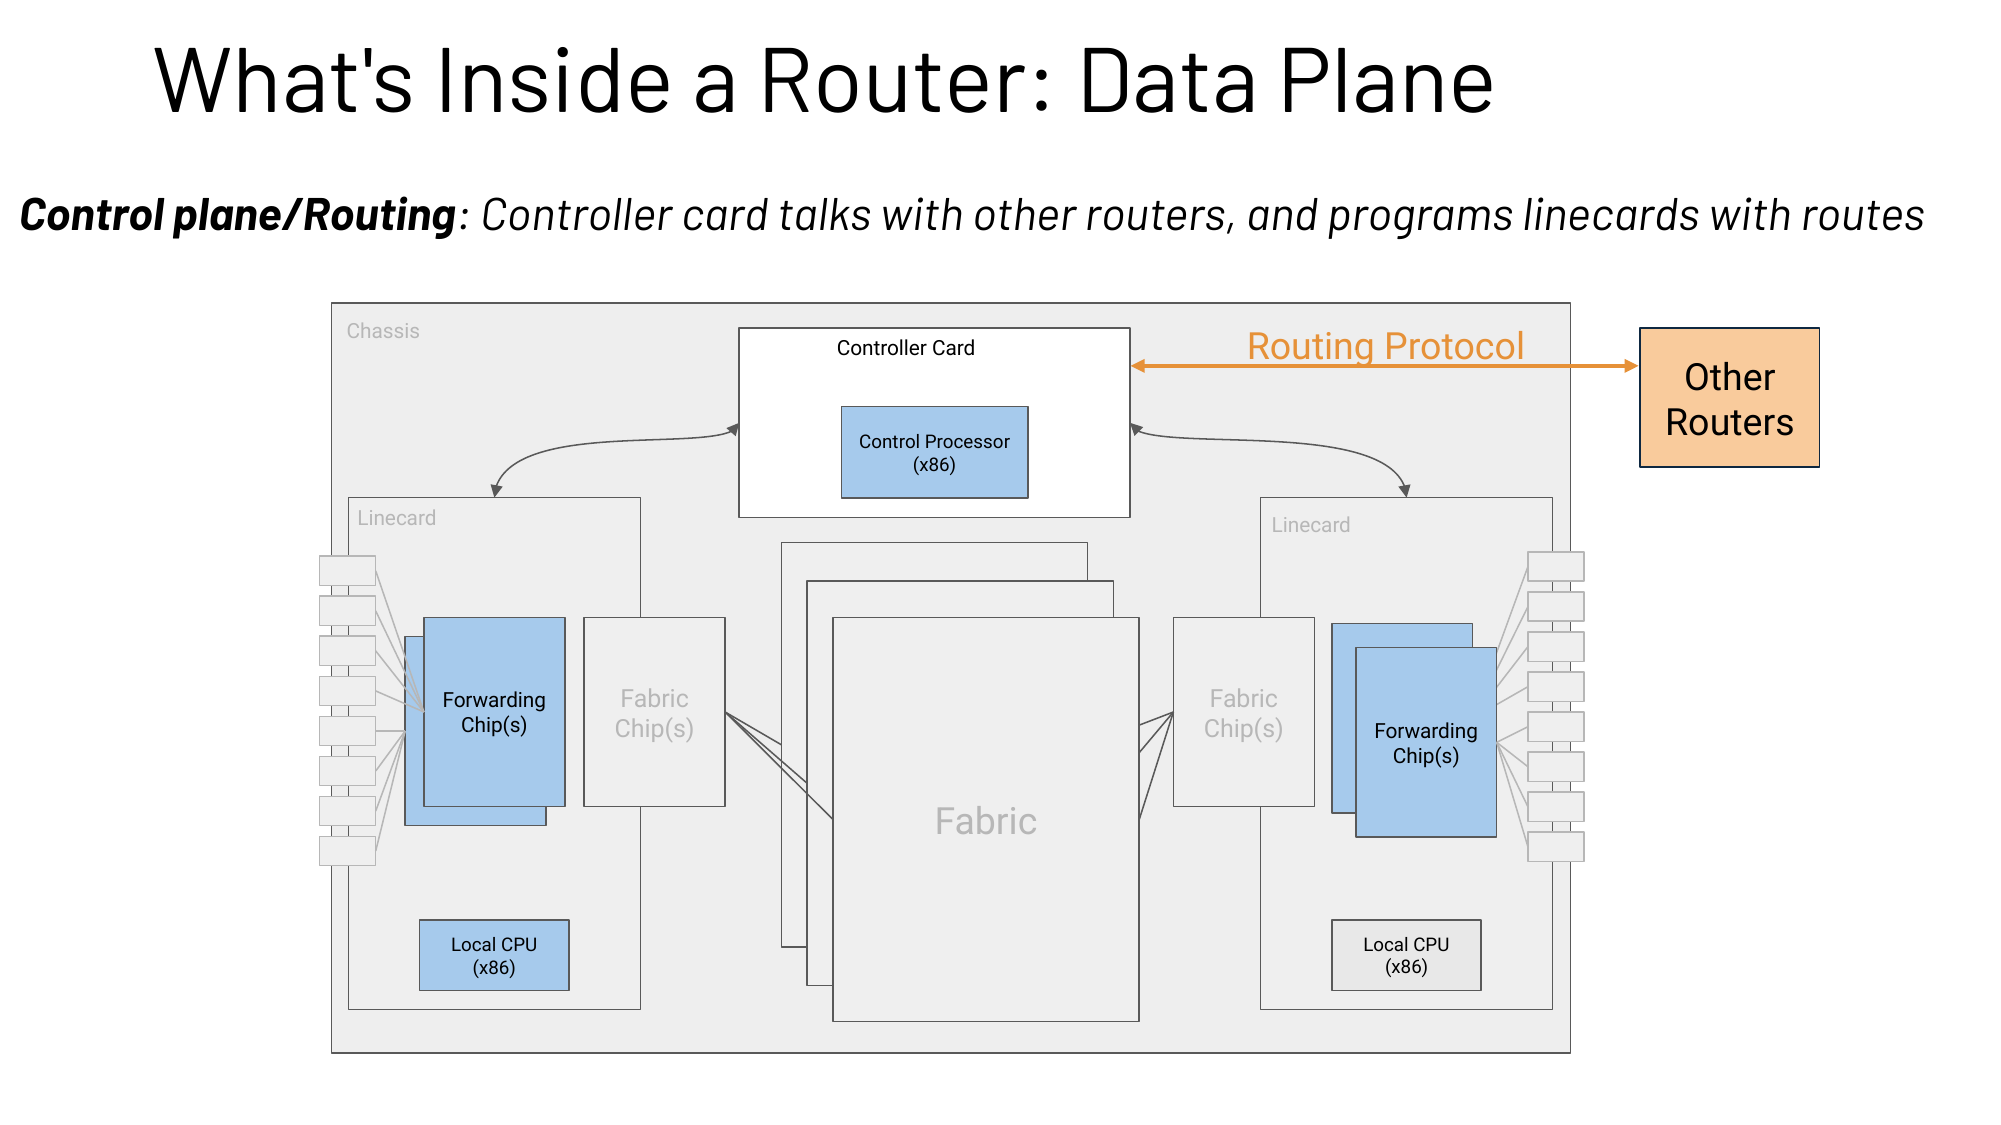

# What's Inside a Router: Data Plane
Control plane/Routing: Controller card talks with other routers, and programs linecards with routes

Chassis
Controller Card
Routing Protocol

Other Routers
Control Processor (x86)
Linecard

Linecard
Fabric

Fabric

Forwarding Chip(s)
Fabric Chip(s)
Fabric
Fabric Chip(s)

Forwarding Chip(s)

Local CPU (x86)
Local CPU (x86)